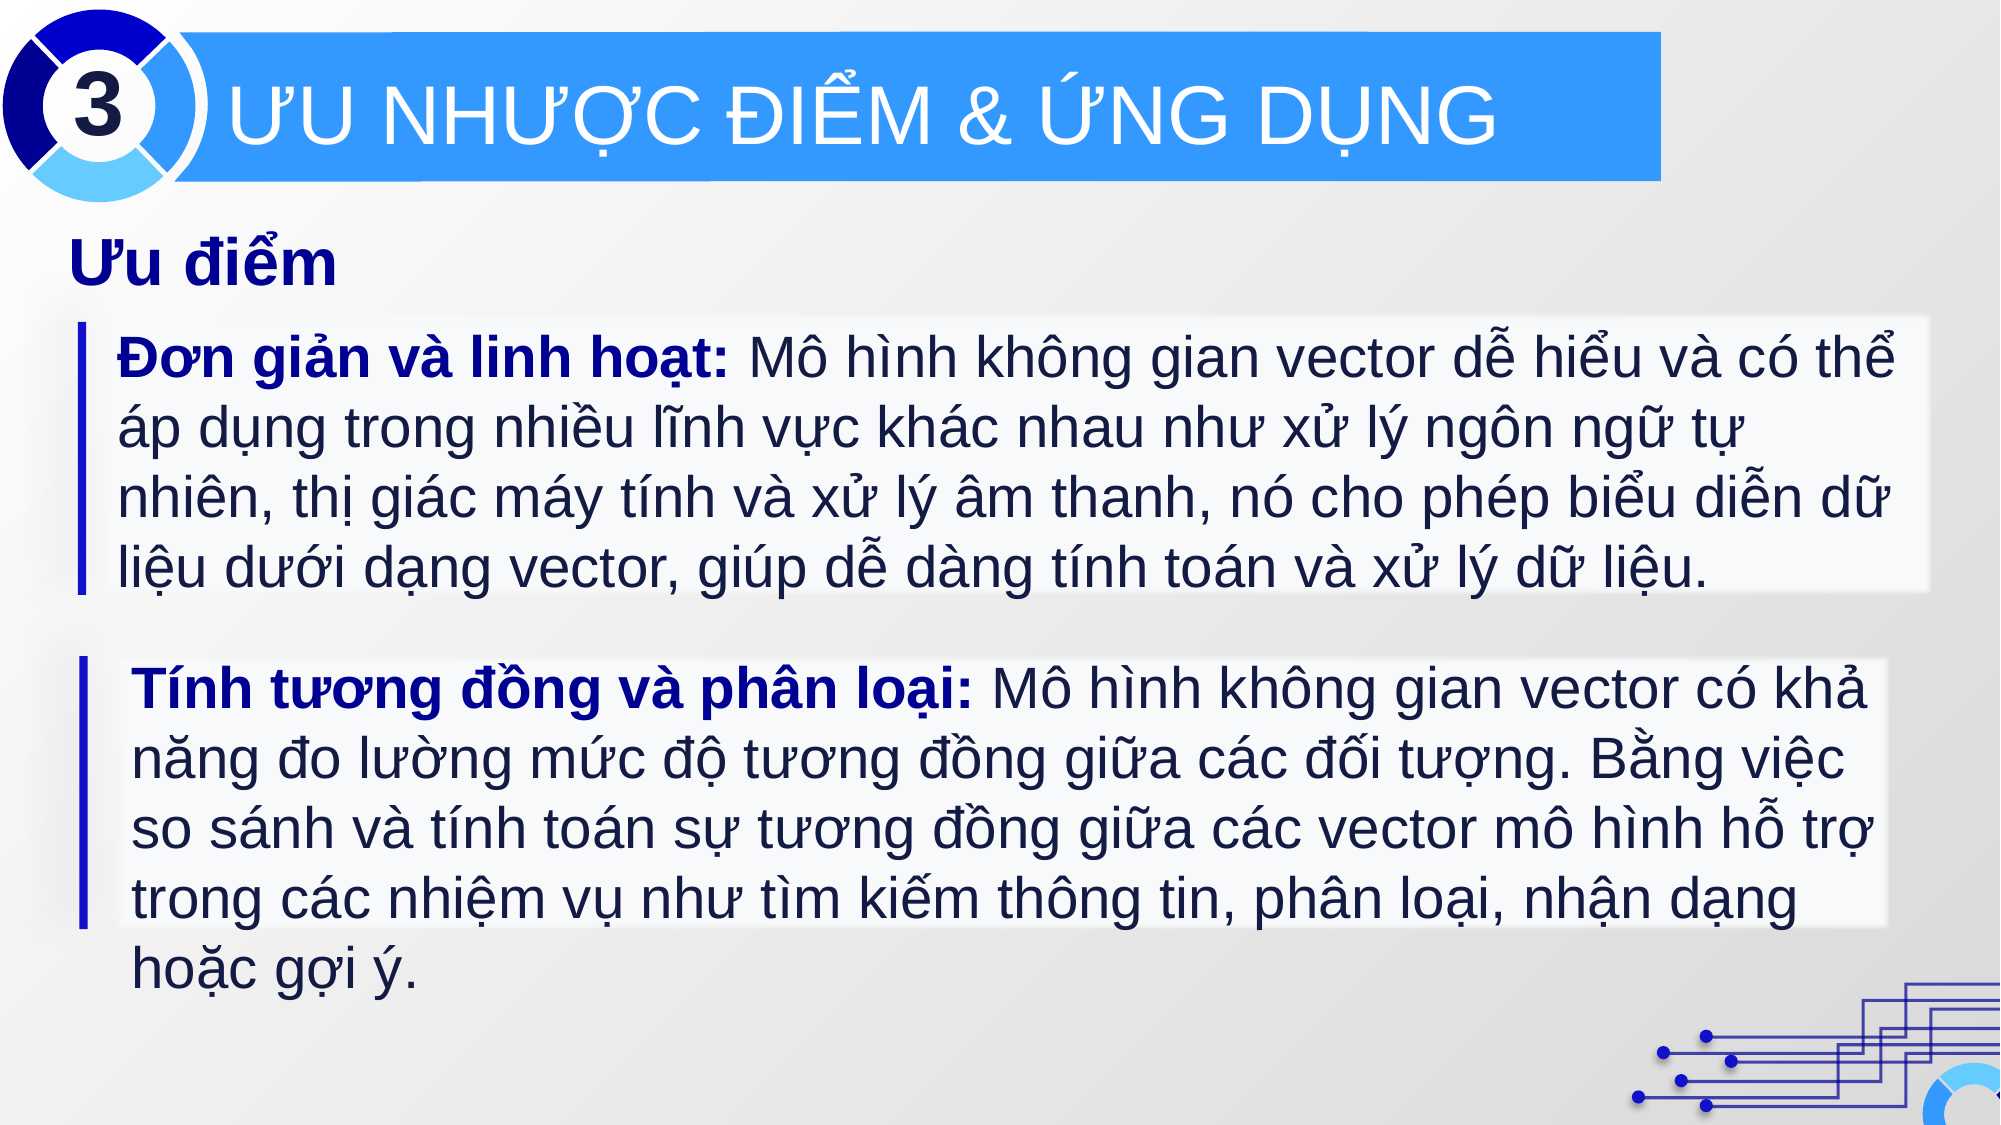

3

ƯU NHƯỢC ĐIỂM & ỨNG DỤNG
Ưu điểm
Đơn giản và linh hoạt: Mô hình không gian vector dễ hiểu và có thể áp dụng trong nhiều lĩnh vực khác nhau như xử lý ngôn ngữ tự nhiên, thị giác máy tính và xử lý âm thanh, nó cho phép biểu diễn dữ liệu dưới dạng vector, giúp dễ dàng tính toán và xử lý dữ liệu.

Tính tương đồng và phân loại: Mô hình không gian vector có khả năng đo lường mức độ tương đồng giữa các đối tượng. Bằng việc so sánh và tính toán sự tương đồng giữa các vector mô hình hỗ trợ trong các nhiệm vụ như tìm kiếm thông tin, phân loại, nhận dạng hoặc gợi ý.